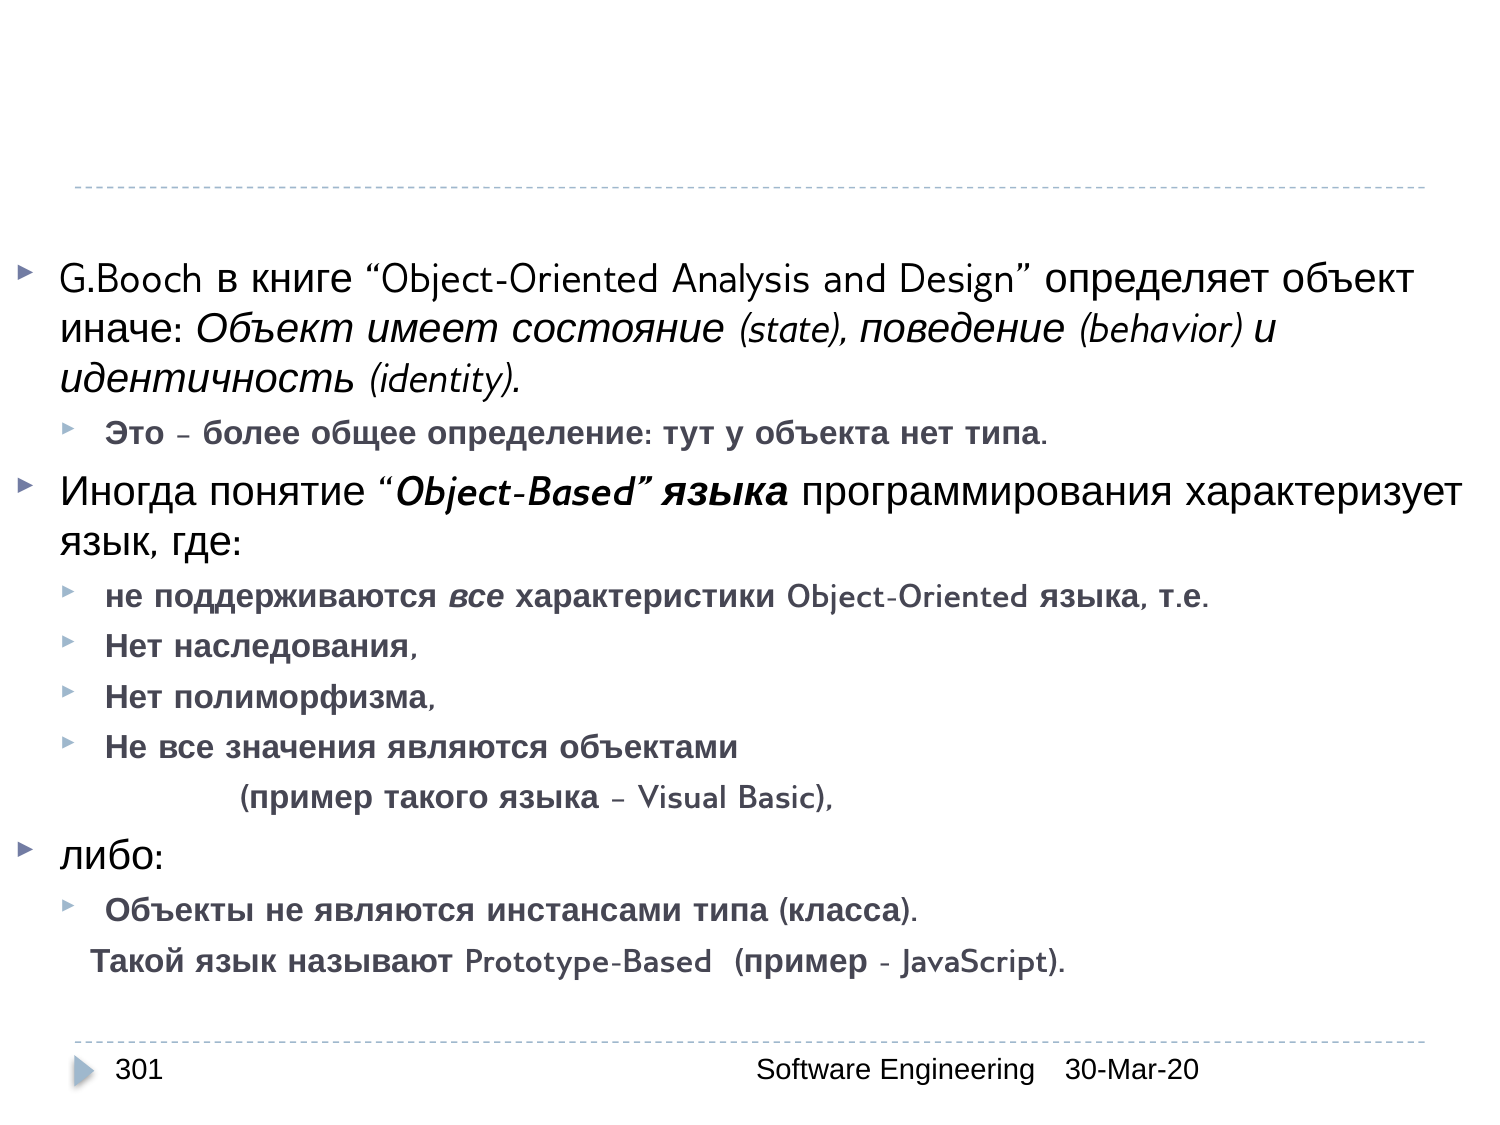

G.Booch в книге “Object-Oriented Analysis and Design” определяет объект иначе: Объект имеет состояние (state), поведение (behavior) и идентичность (identity).
Это – более общее определение: тут у объекта нет типа.
Иногда понятие “Object-Based” языка программирования характеризует язык, где:
не поддерживаются все характеристики Object-Oriented языка, т.е.
Нет наследования,
Нет полиморфизма,
Не все значения являются объектами
	(пример такого языка – Visual Basic),
либо:
Объекты не являются инстансами типа (класса).
Такой язык называют Prototype-Based  (пример - JavaScript).
301
Software Engineering
30-Mar-20